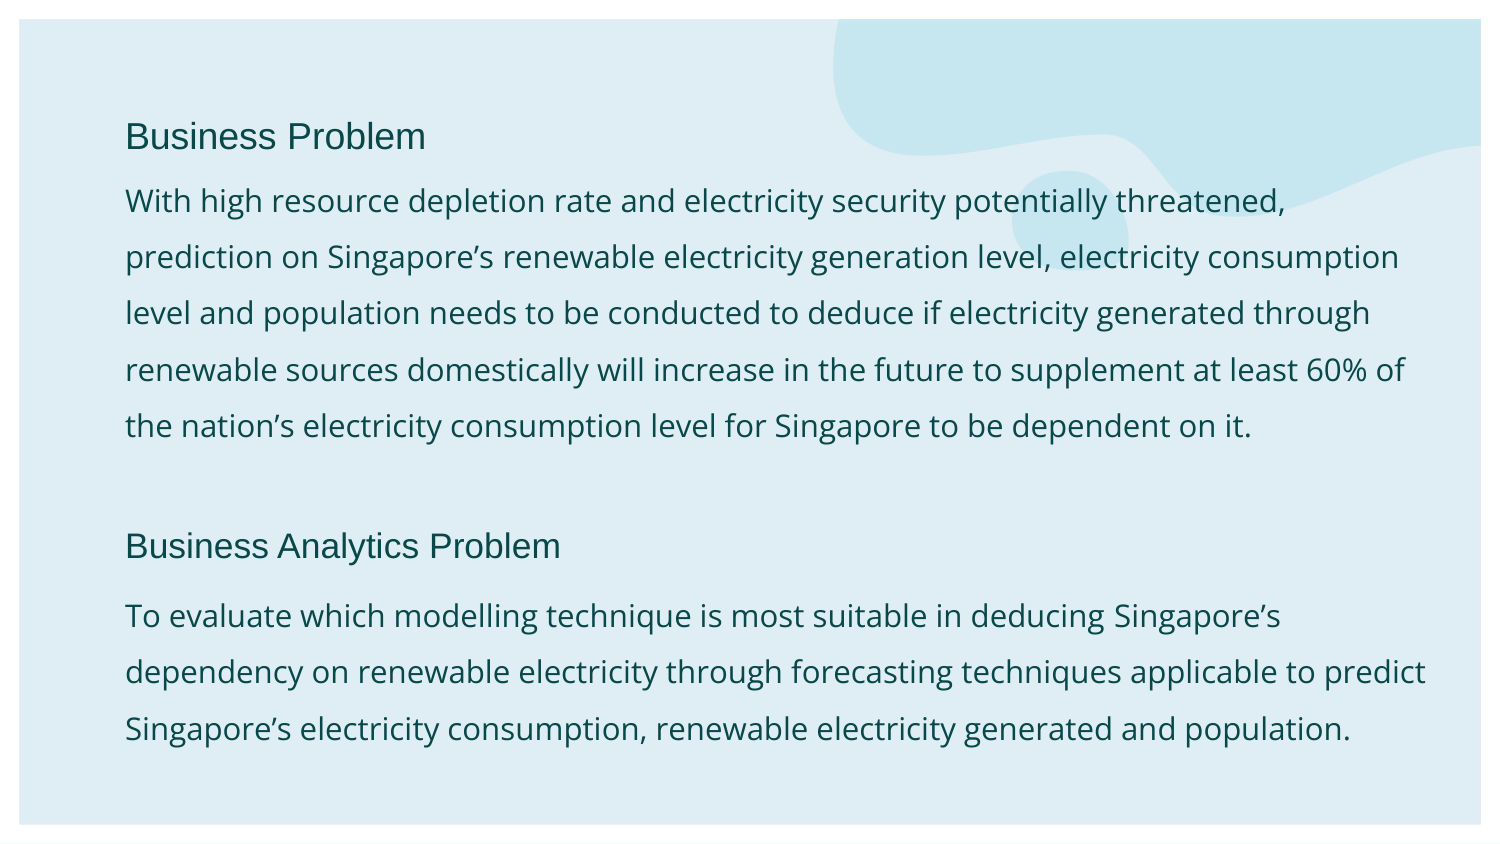

Business Problem
With high resource depletion rate and electricity security potentially threatened, prediction on Singapore’s renewable electricity generation level, electricity consumption level and population needs to be conducted to deduce if electricity generated through renewable sources domestically will increase in the future to supplement at least 60% of the nation’s electricity consumption level for Singapore to be dependent on it.
Business Analytics Problem
To evaluate which modelling technique is most suitable in deducing Singapore’s dependency on renewable electricity through forecasting techniques applicable to predict Singapore’s electricity consumption, renewable electricity generated and population.